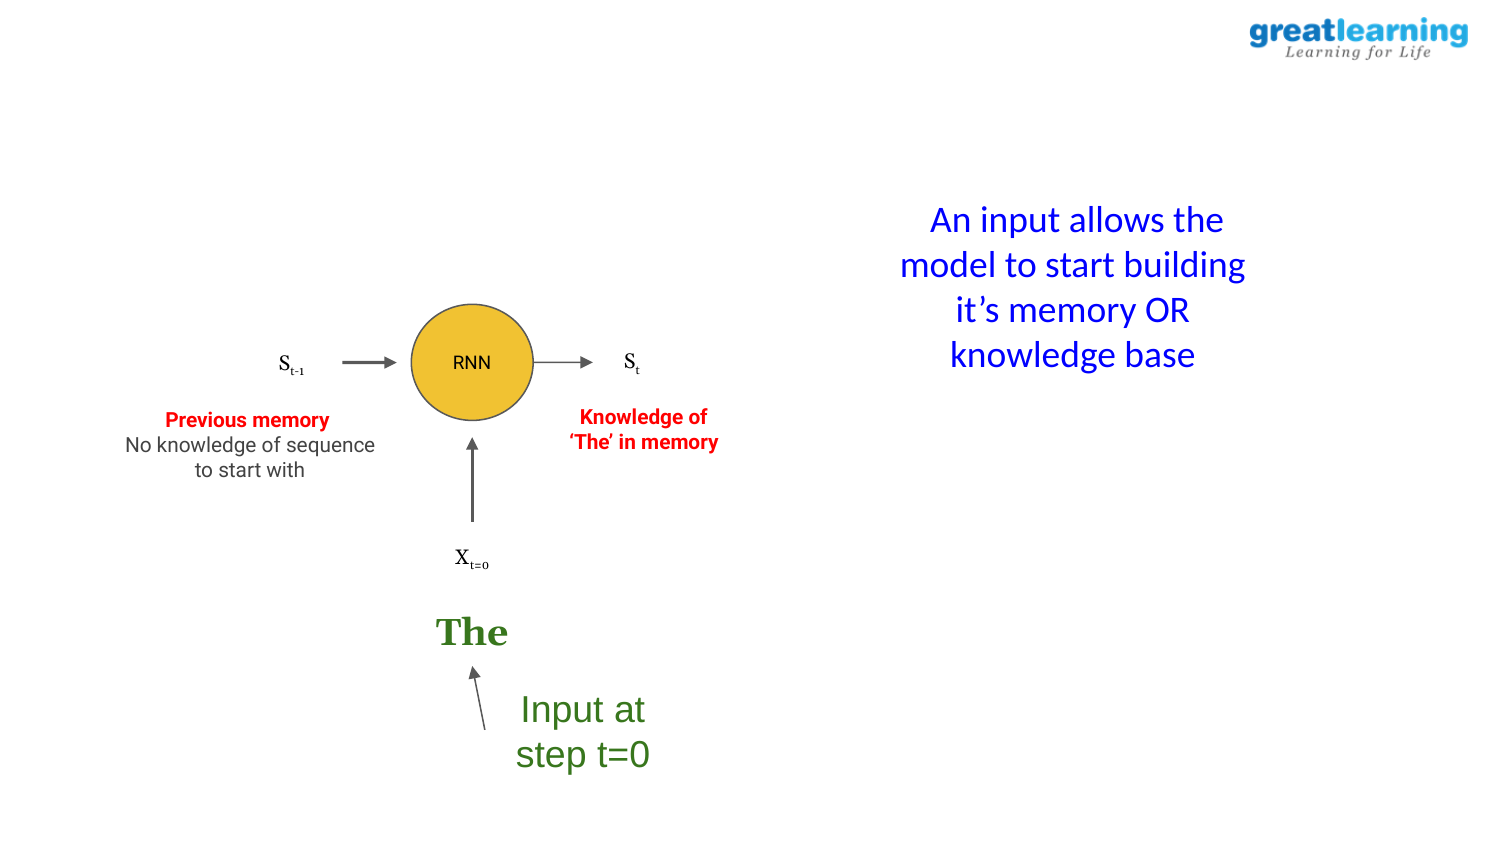

An input allows the model to start building it’s memory OR knowledge base
RNN
St
St-1
Knowledge of ‘The’ in memory
Previous memory
No knowledge of sequence to start with
Xt=0
The
Input at step t=0